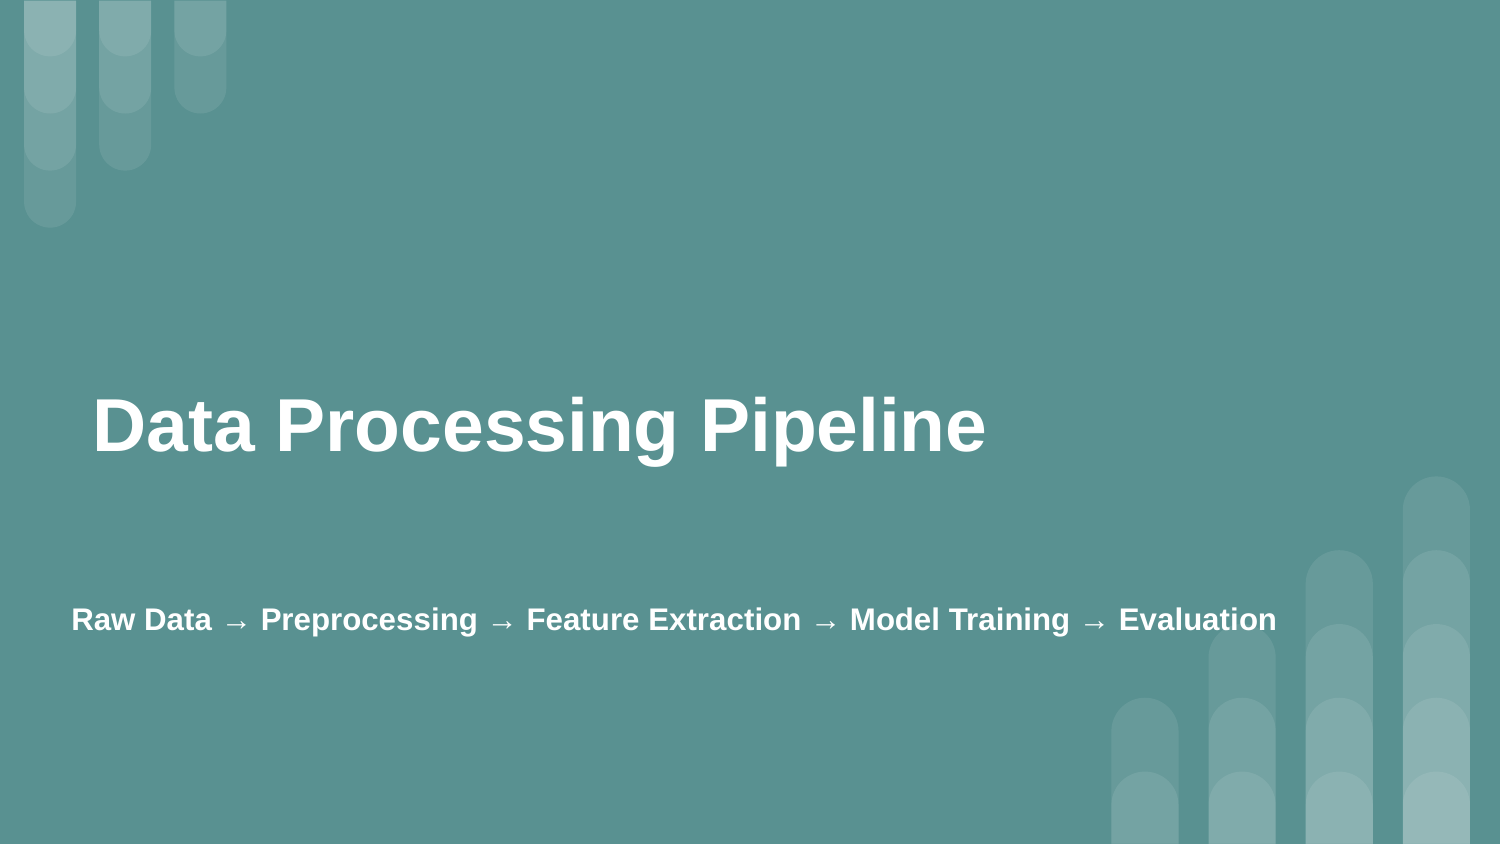

# Data Processing Pipeline
Raw Data → Preprocessing → Feature Extraction → Model Training → Evaluation